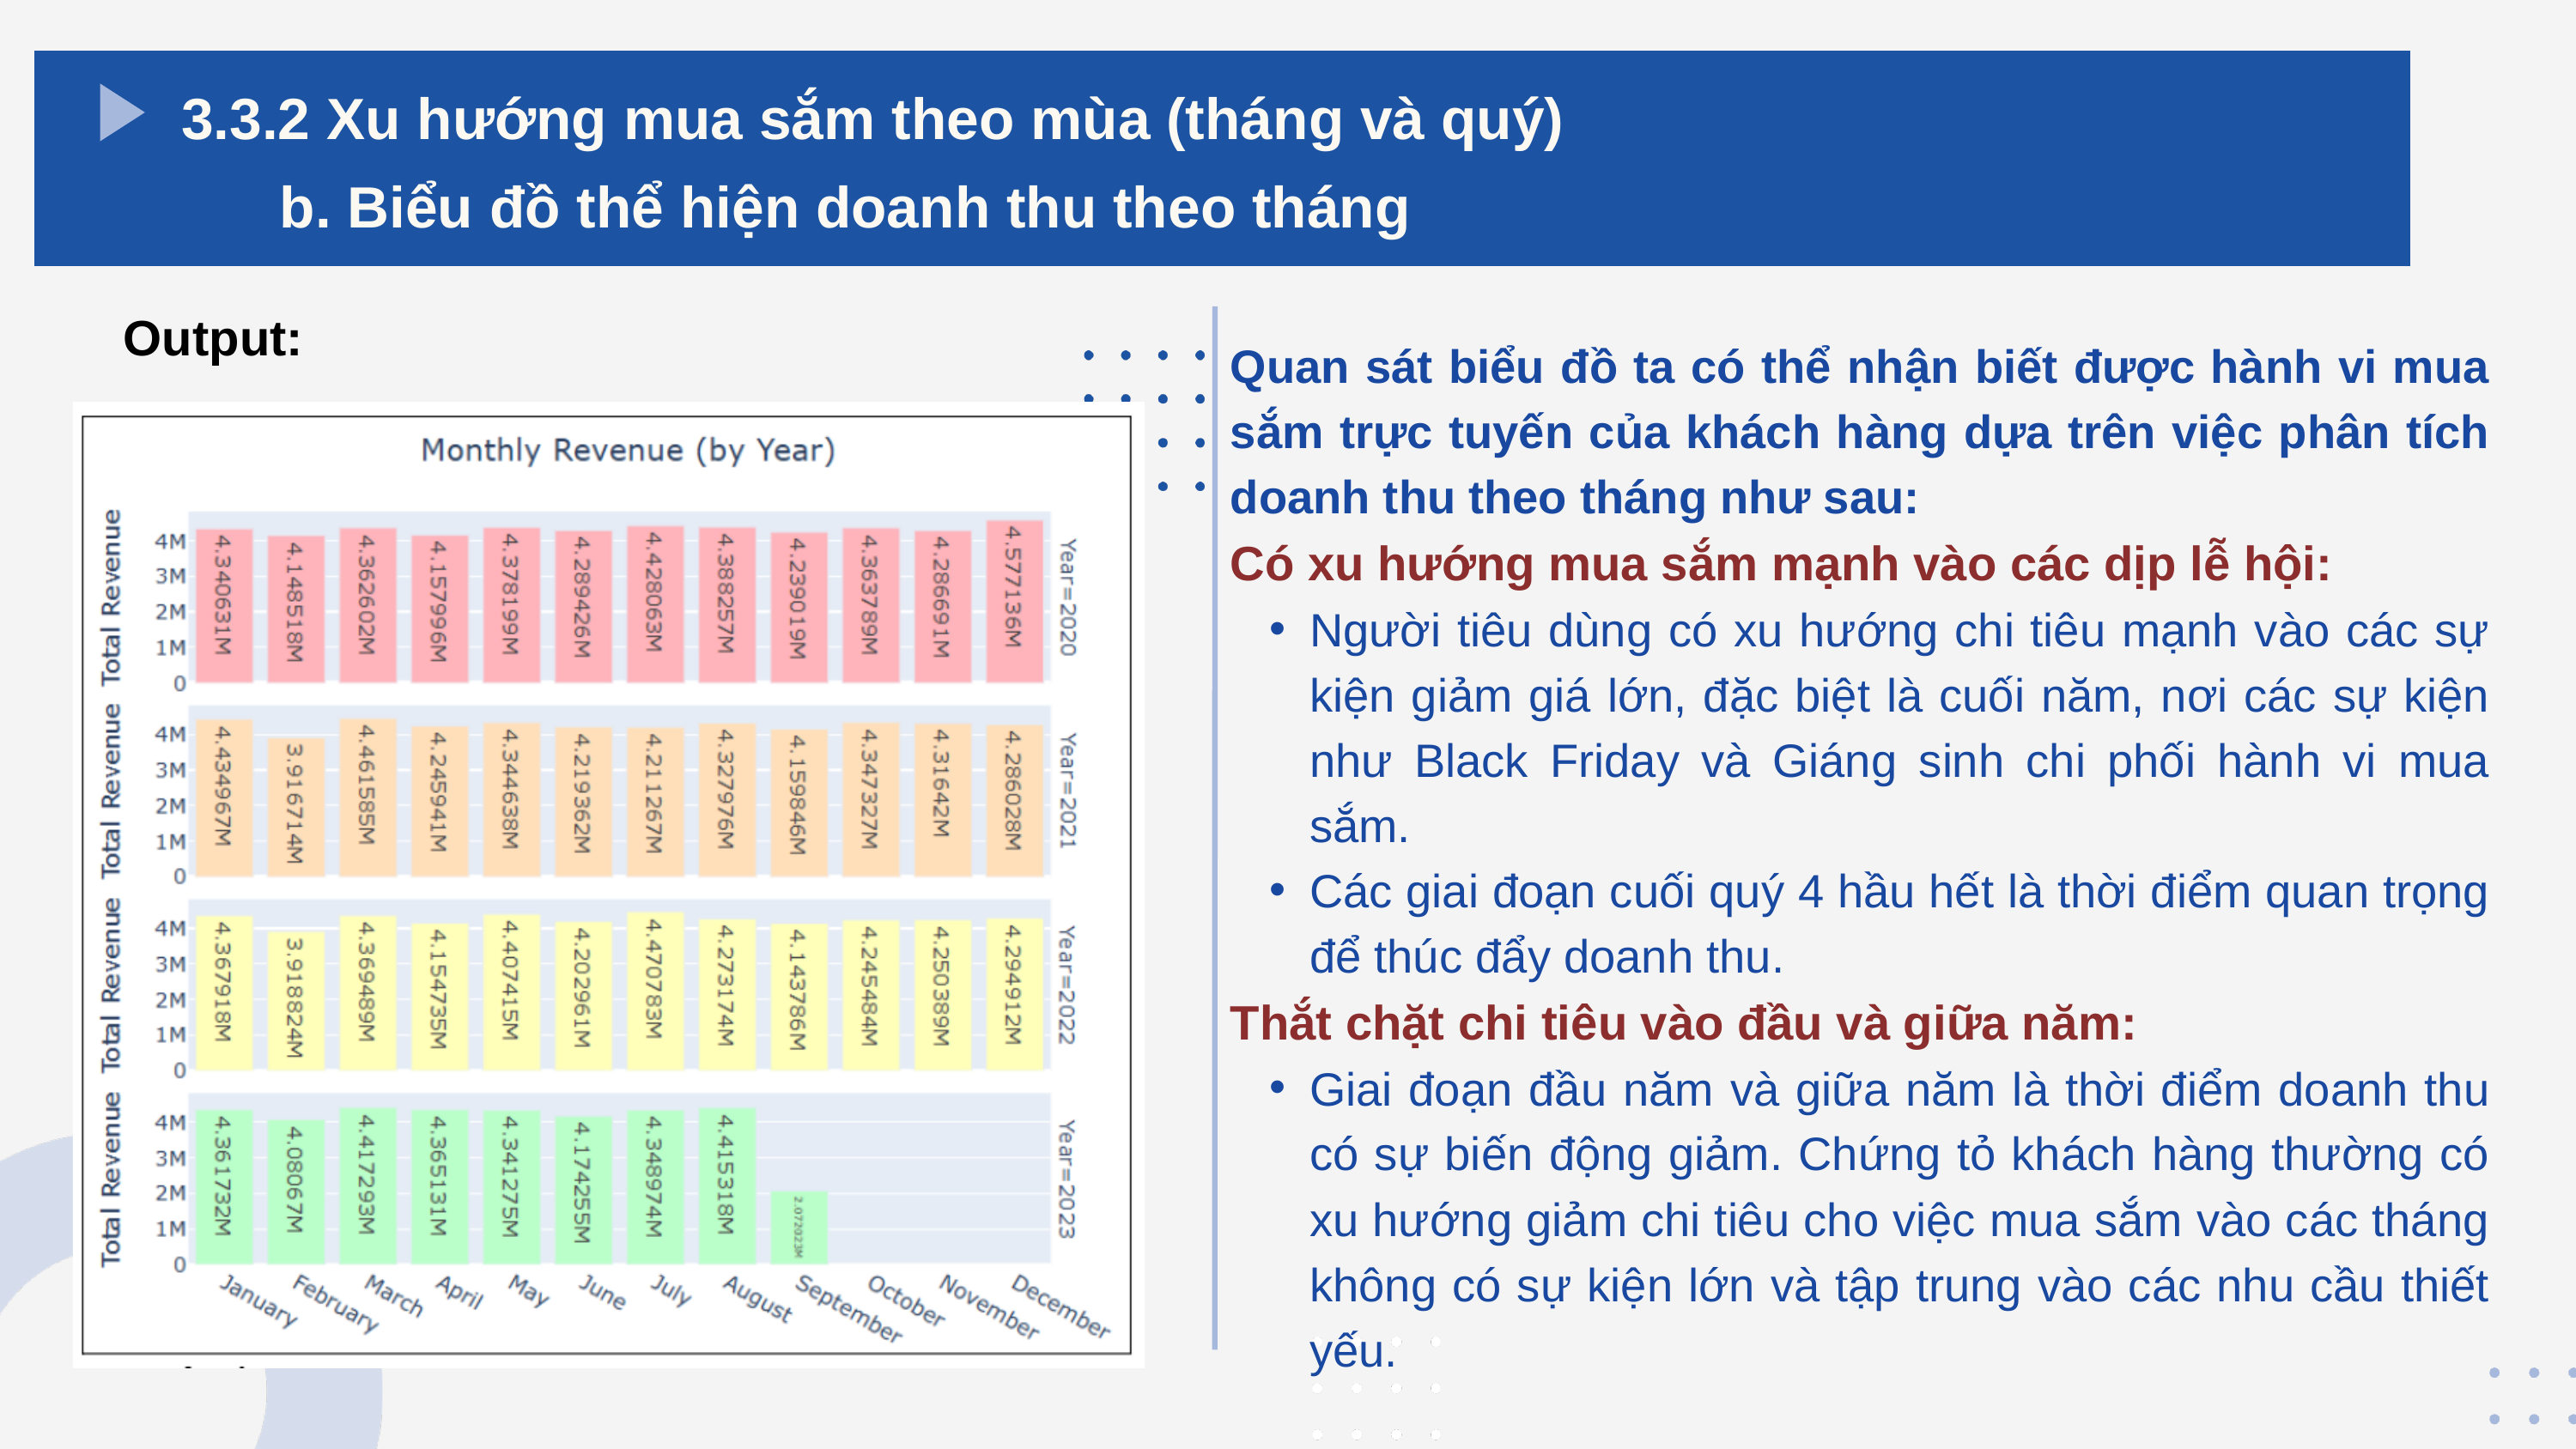

3.3.2 Xu hướng mua sắm theo mùa (tháng và quý)

b. Biểu đồ thể hiện doanh thu theo tháng

Output:

Quan sát biểu đồ ta có thể nhận biết được hành vi mua sắm trực tuyến của khách hàng dựa trên việc phân tích doanh thu theo tháng như sau:
Có xu hướng mua sắm mạnh vào các dịp lễ hội:
Người tiêu dùng có xu hướng chi tiêu mạnh vào các sự kiện giảm giá lớn, đặc biệt là cuối năm, nơi các sự kiện như Black Friday và Giáng sinh chi phối hành vi mua sắm.
Các giai đoạn cuối quý 4 hầu hết là thời điểm quan trọng để thúc đẩy doanh thu.
Thắt chặt chi tiêu vào đầu và giữa năm:
Giai đoạn đầu năm và giữa năm là thời điểm doanh thu có sự biến động giảm. Chứng tỏ khách hàng thường có xu hướng giảm chi tiêu cho việc mua sắm vào các tháng không có sự kiện lớn và tập trung vào các nhu cầu thiết yếu.